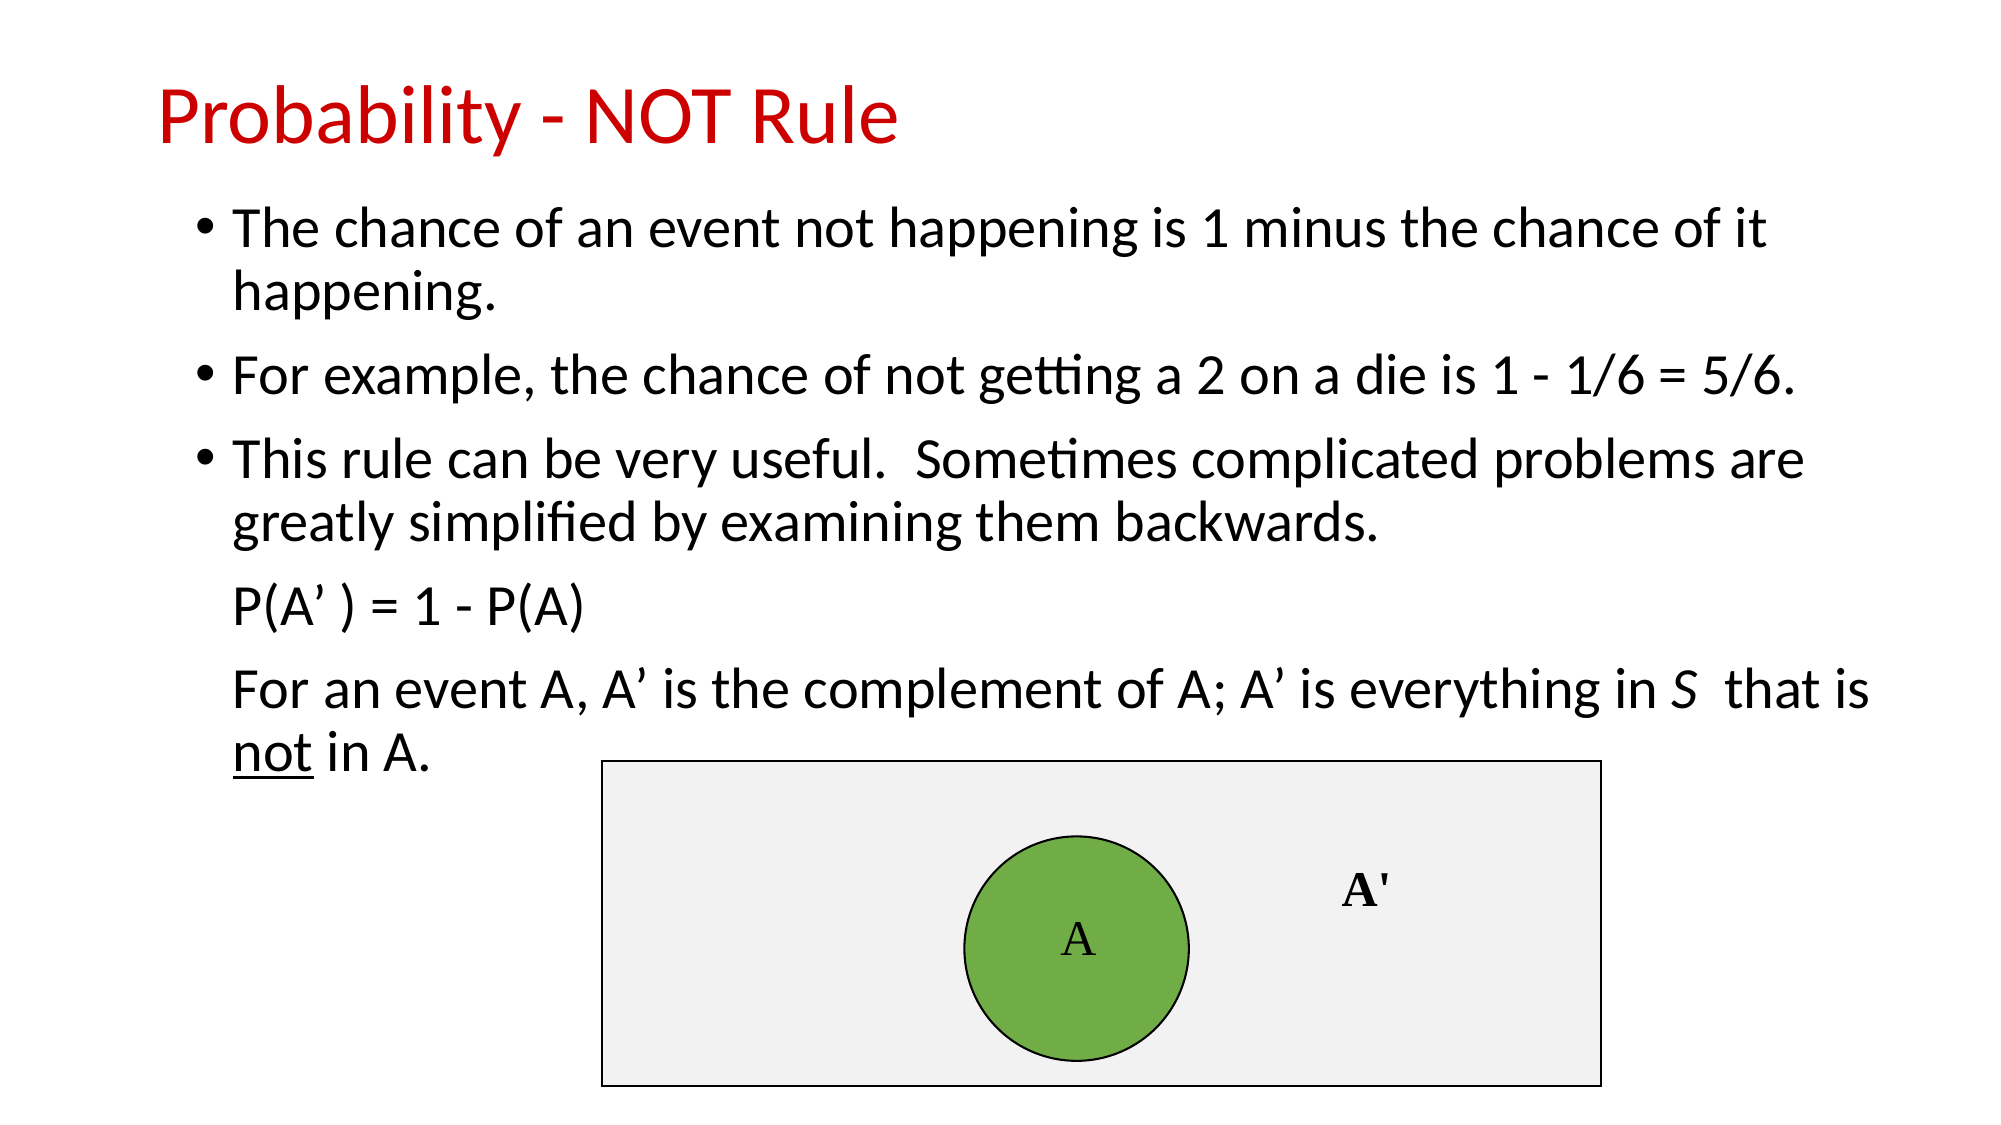

# Probability - NOT Rule
The chance of an event not happening is 1 minus the chance of it happening.
For example, the chance of not getting a 2 on a die is 1 - 1/6 = 5/6.
This rule can be very useful.  Sometimes complicated problems are greatly simplified by examining them backwards.
	P(A’ ) = 1 - P(A)
	For an event A, A’ is the complement of A; A’ is everything in S  that is not in A.

A'
A